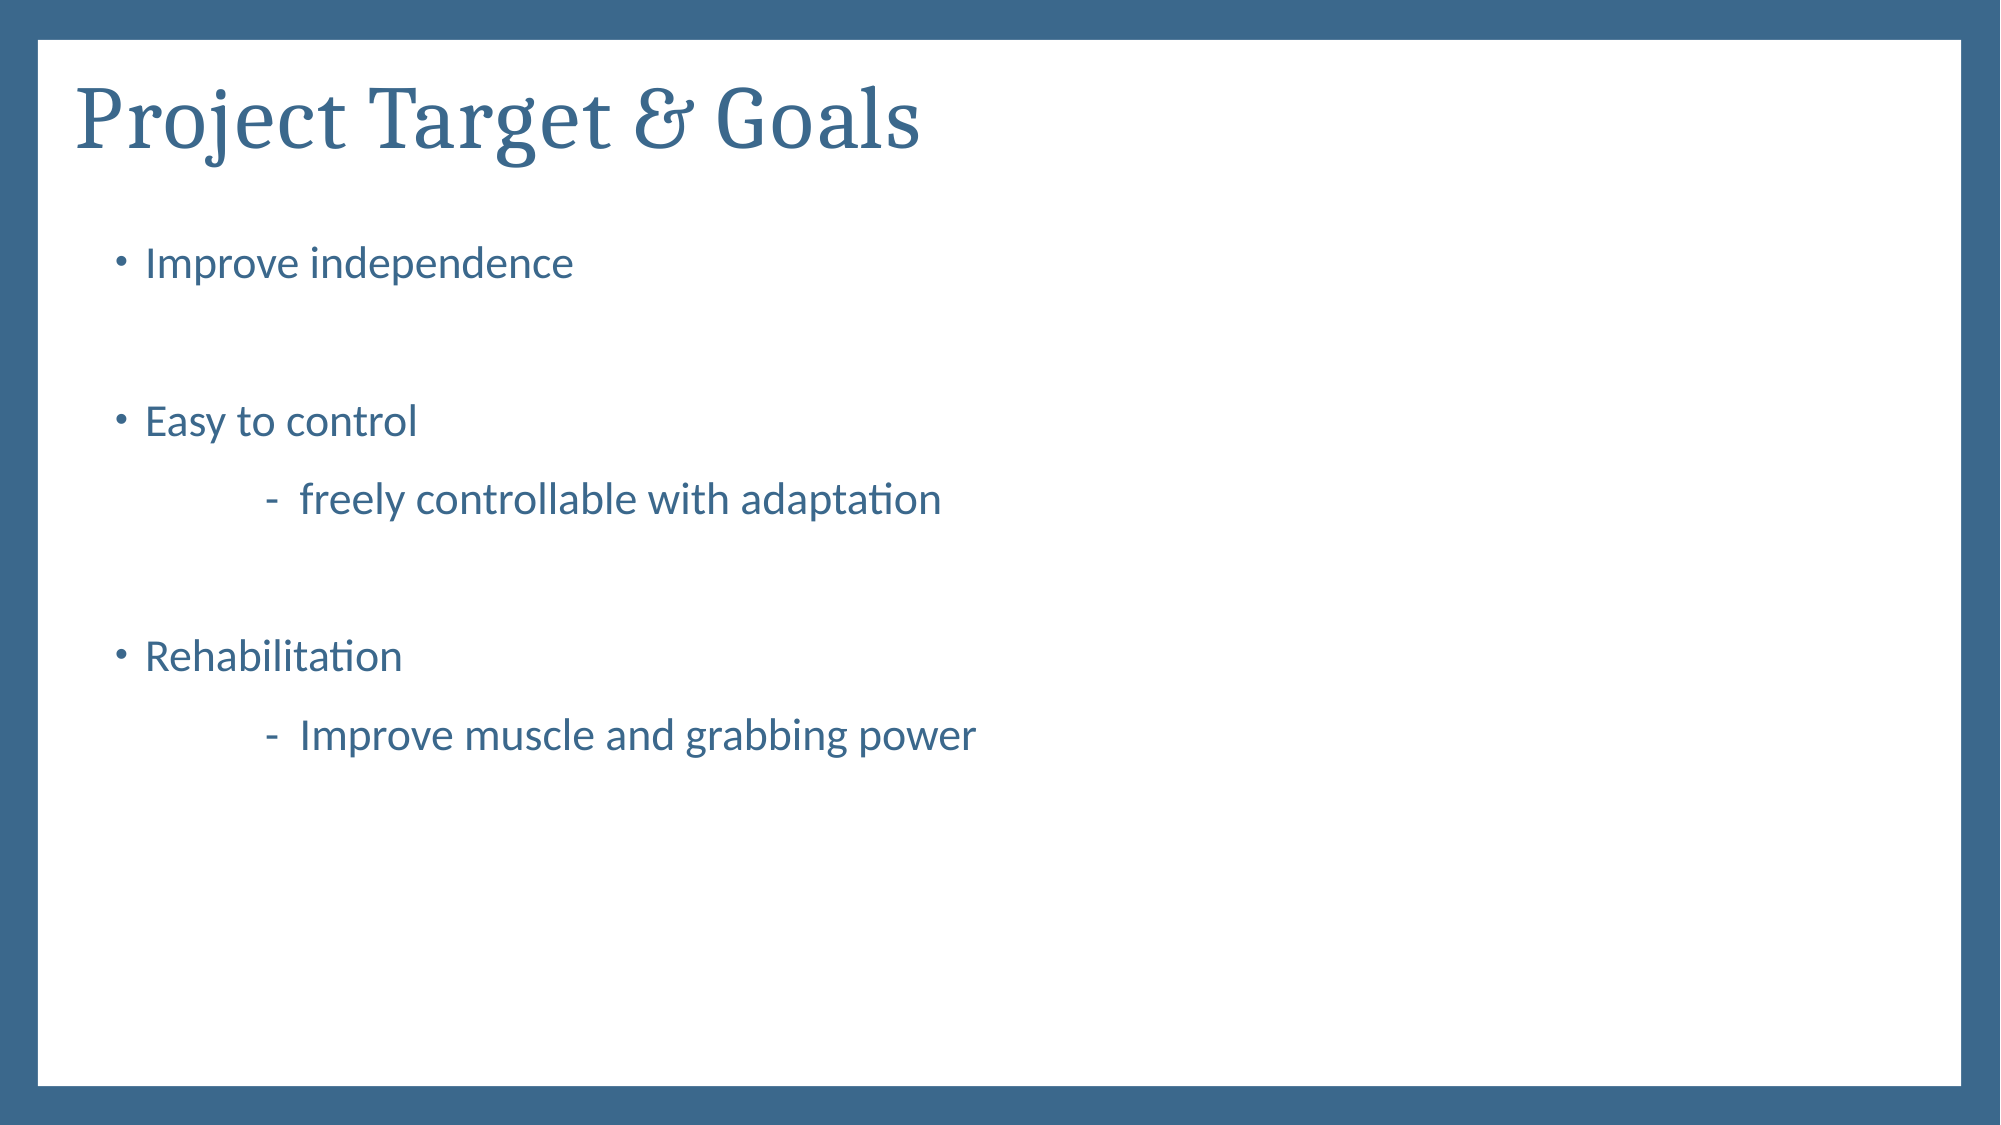

# Project Target & Goals
Improve independence

Easy to control
	-  freely controllable with adaptation

Rehabilitation
	-  Improve muscle and grabbing power